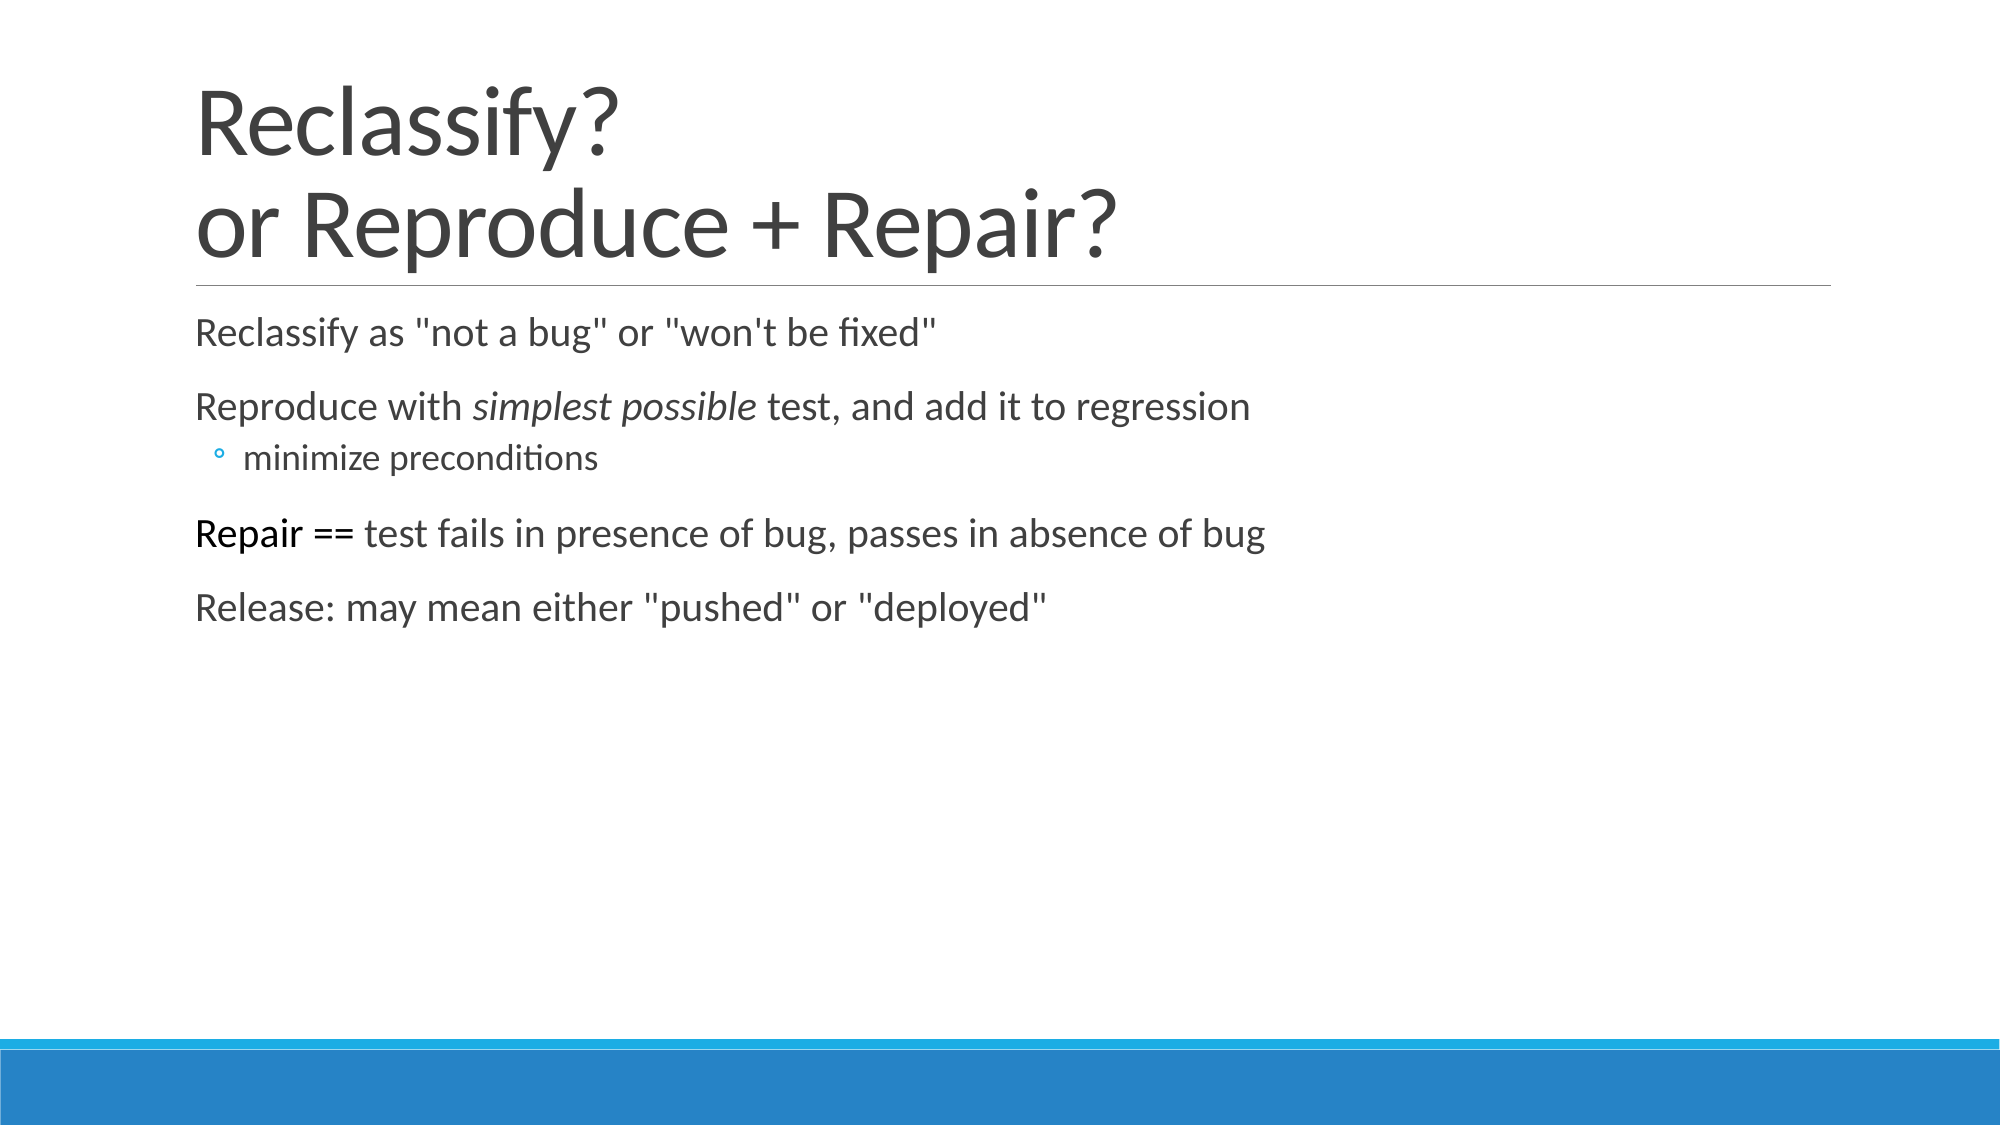

# Reclassify? or Reproduce + Repair?
Reclassify as "not a bug" or "won't be fixed"
Reproduce with simplest possible test, and add it to regression
minimize preconditions
Repair == test fails in presence of bug, passes in absence of bug
Release: may mean either "pushed" or "deployed"